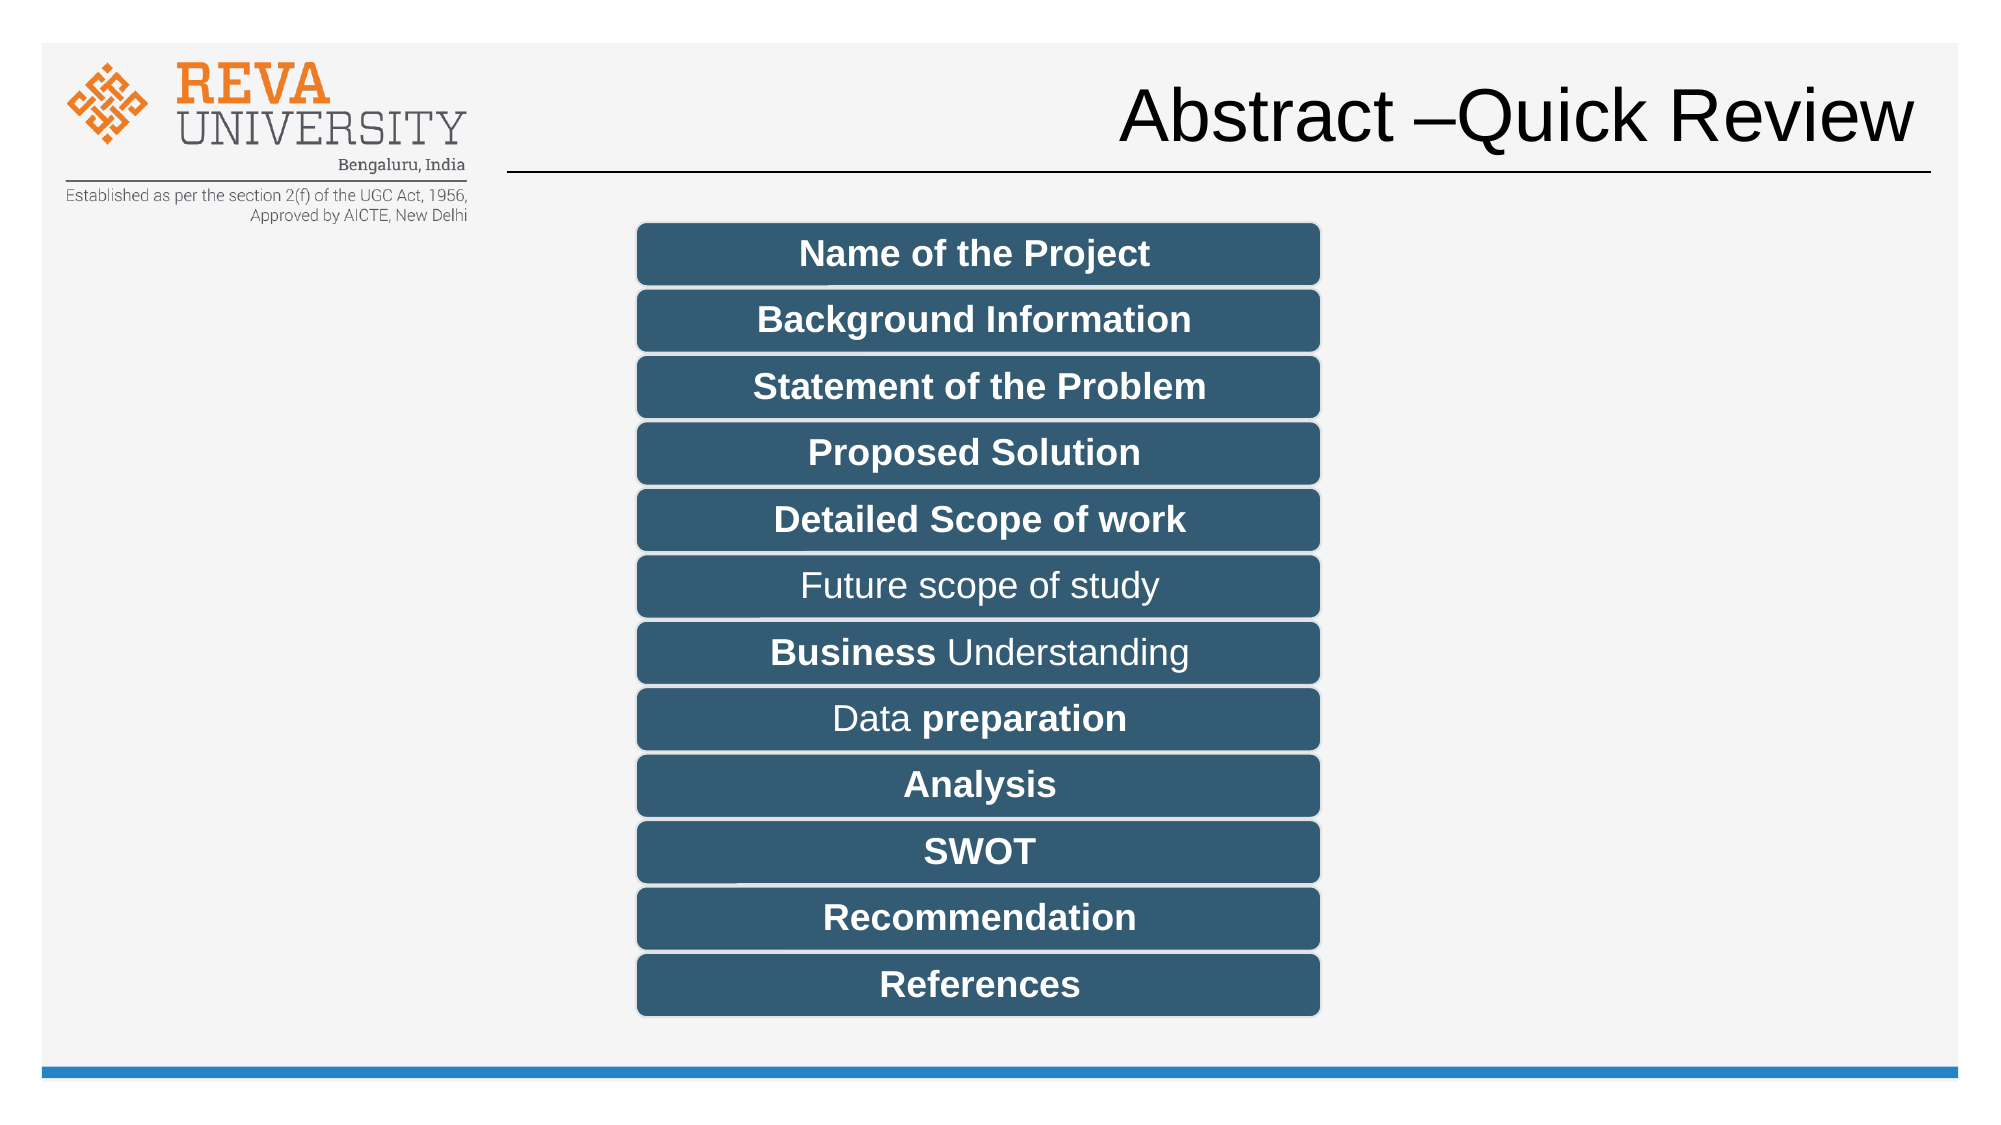

# Abstract –Quick Review
Name of the Project
Background Information
Statement of the Problem
Proposed Solution
Detailed Scope of work
Future scope of study
Business Understanding
Data preparation
Analysis
SWOT
Recommendation
References